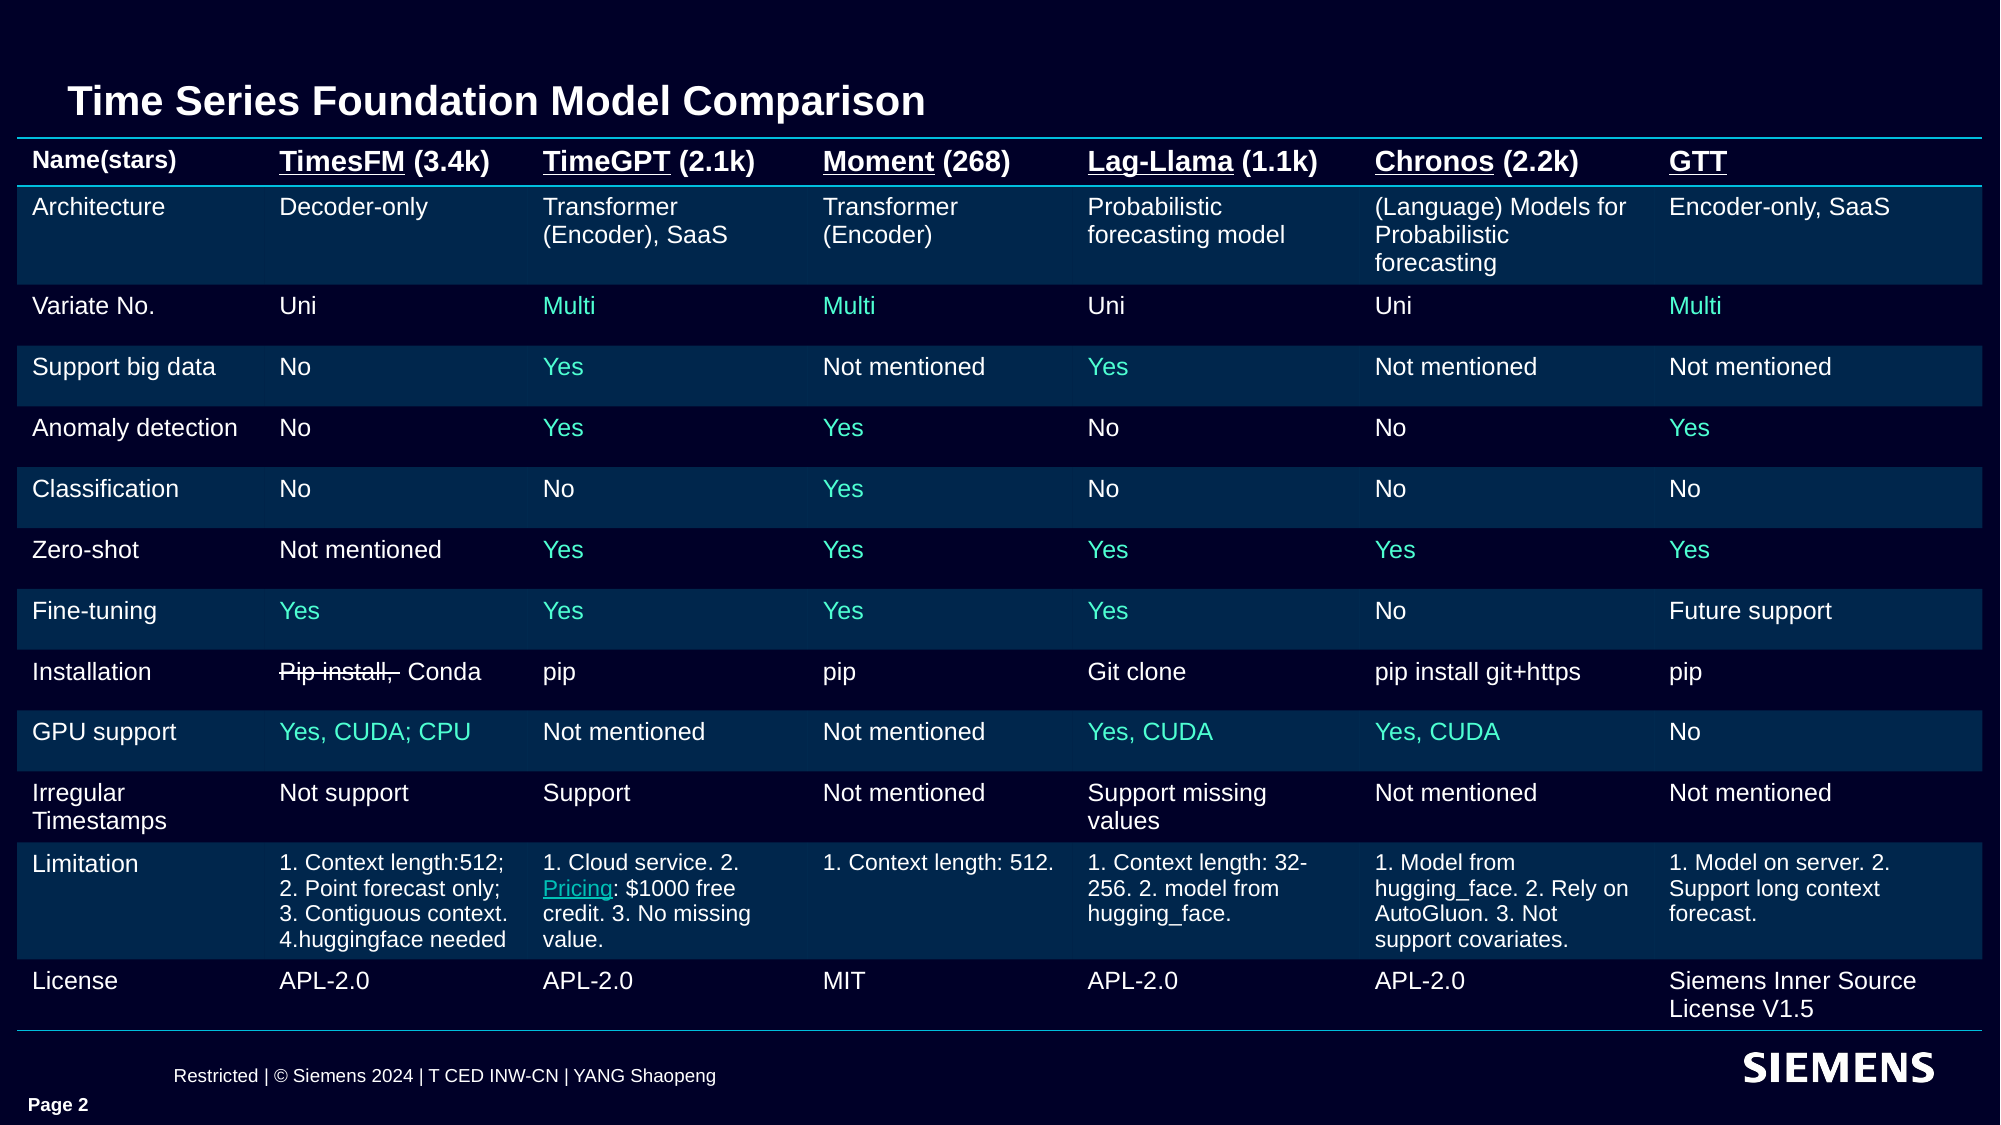

Time Series Foundation Model Comparison
| Name(stars) | TimesFM (3.4k) | TimeGPT (2.1k) | Moment (268) | Lag-Llama (1.1k) | Chronos (2.2k) | GTT |
| --- | --- | --- | --- | --- | --- | --- |
| Architecture | Decoder-only | Transformer (Encoder), SaaS | Transformer (Encoder) | Probabilistic forecasting model | (Language) Models for Probabilistic forecasting | Encoder-only, SaaS |
| Variate No. | Uni | Multi | Multi | Uni | Uni | Multi |
| Support big data | No | Yes | Not mentioned | Yes | Not mentioned | Not mentioned |
| Anomaly detection | No | Yes | Yes | No | No | Yes |
| Classification | No | No | Yes | No | No | No |
| Zero-shot | Not mentioned | Yes | Yes | Yes | Yes | Yes |
| Fine-tuning | Yes | Yes | Yes | Yes | No | Future support |
| Installation | Pip install, Conda | pip | pip | Git clone | pip install git+https | pip |
| GPU support | Yes, CUDA; CPU | Not mentioned | Not mentioned | Yes, CUDA | Yes, CUDA | No |
| Irregular Timestamps | Not support | Support | Not mentioned | Support missing values | Not mentioned | Not mentioned |
| Limitation | 1. Context length:512; 2. Point forecast only; 3. Contiguous context. 4.huggingface needed | 1. Cloud service. 2. Pricing: $1000 free credit. 3. No missing value. | 1. Context length: 512. | 1. Context length: 32-256. 2. model from hugging\_face. | 1. Model from hugging\_face. 2. Rely on AutoGluon. 3. Not support covariates. | 1. Model on server. 2. Support long context forecast. |
| License | APL-2.0 | APL-2.0 | MIT | APL-2.0 | APL-2.0 | Siemens Inner Source License V1.5 |

Restricted | © Siemens 2024 | T CED INW-CN | YANG Shaopeng
Page 2